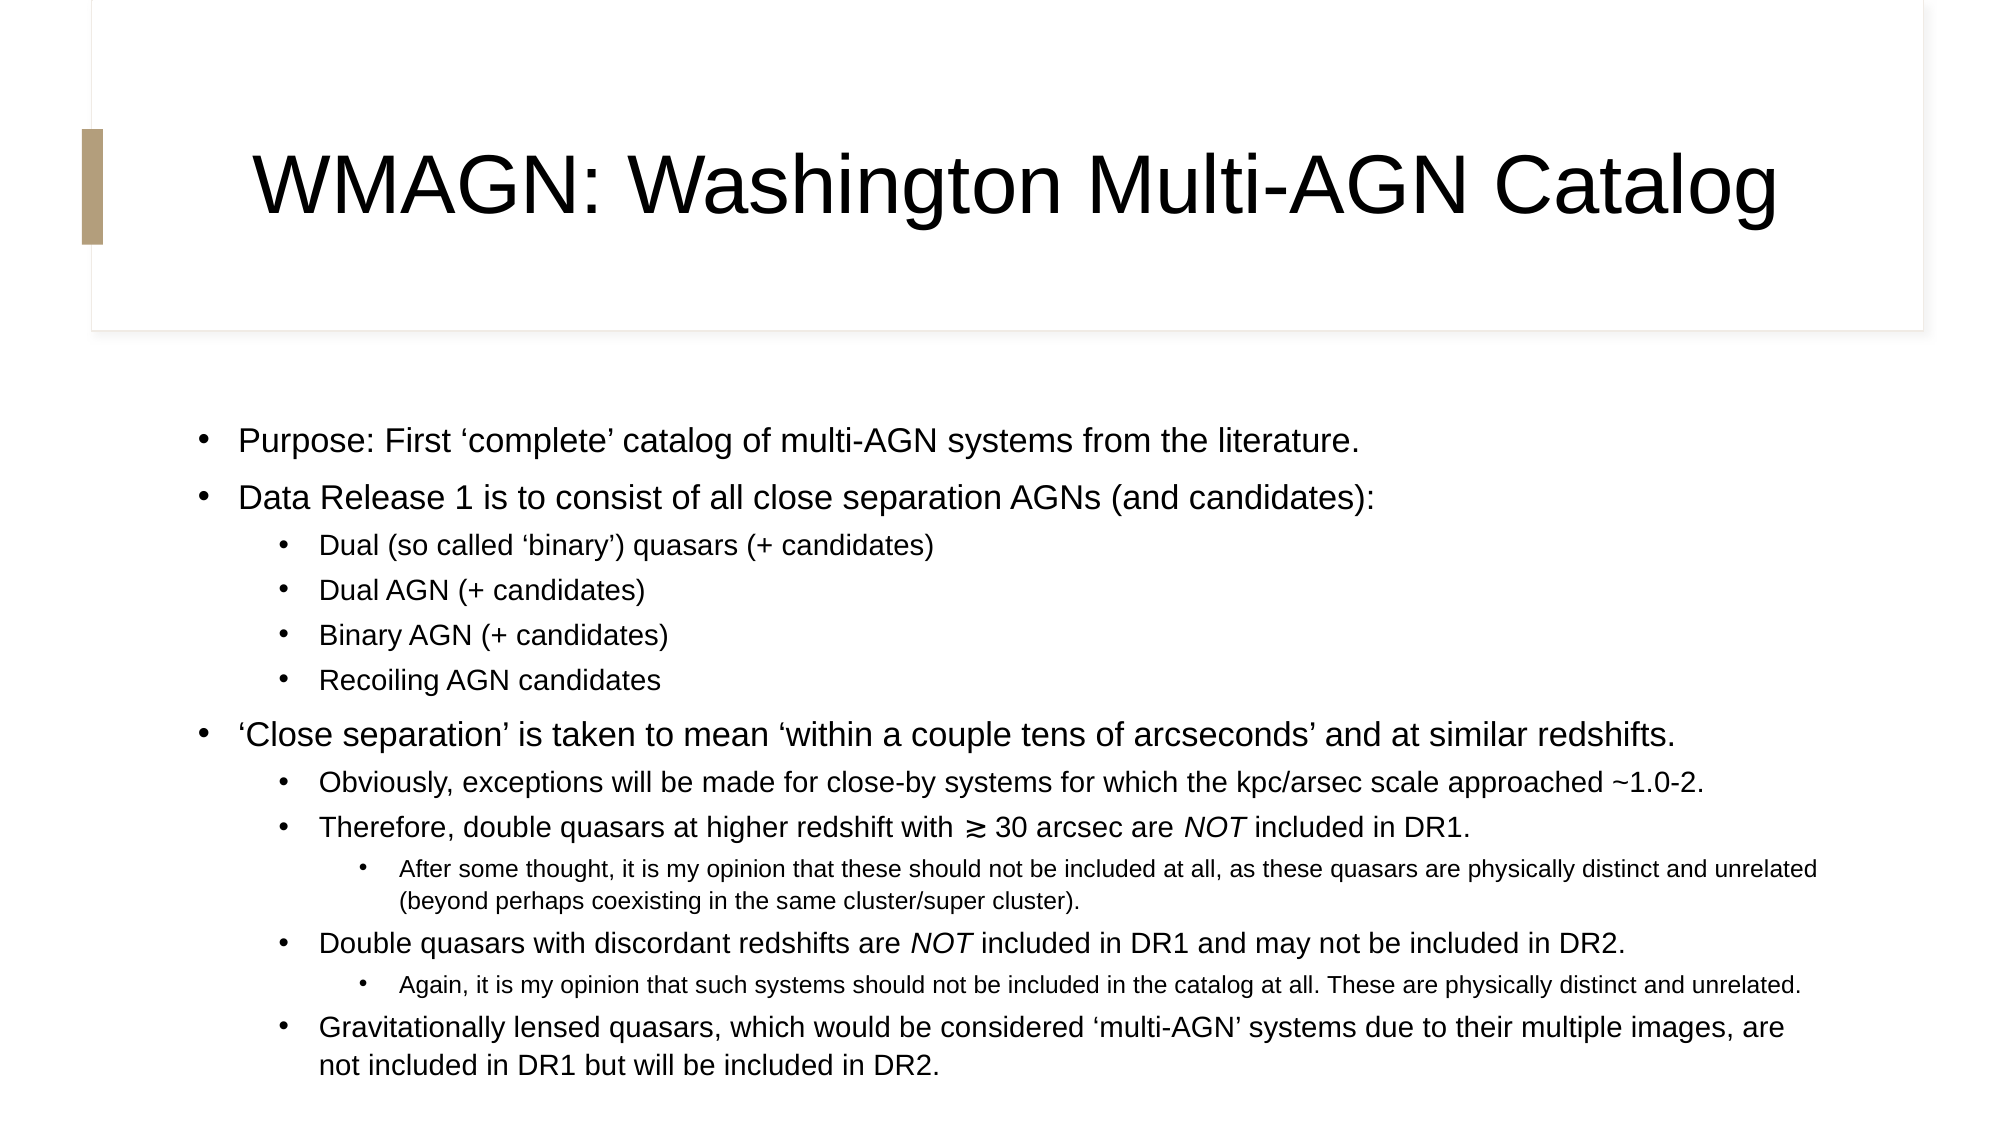

# WMAGN: Washington Multi-AGN Catalog
Purpose: First ‘complete’ catalog of multi-AGN systems from the literature.
Data Release 1 is to consist of all close separation AGNs (and candidates):
Dual (so called ‘binary’) quasars (+ candidates)
Dual AGN (+ candidates)
Binary AGN (+ candidates)
Recoiling AGN candidates
‘Close separation’ is taken to mean ‘within a couple tens of arcseconds’ and at similar redshifts.
Obviously, exceptions will be made for close-by systems for which the kpc/arsec scale approached ~1.0-2.
Therefore, double quasars at higher redshift with ≳ 30 arcsec are NOT included in DR1.
After some thought, it is my opinion that these should not be included at all, as these quasars are physically distinct and unrelated (beyond perhaps coexisting in the same cluster/super cluster).
Double quasars with discordant redshifts are NOT included in DR1 and may not be included in DR2.
Again, it is my opinion that such systems should not be included in the catalog at all. These are physically distinct and unrelated.
Gravitationally lensed quasars, which would be considered ‘multi-AGN’ systems due to their multiple images, are not included in DR1 but will be included in DR2.